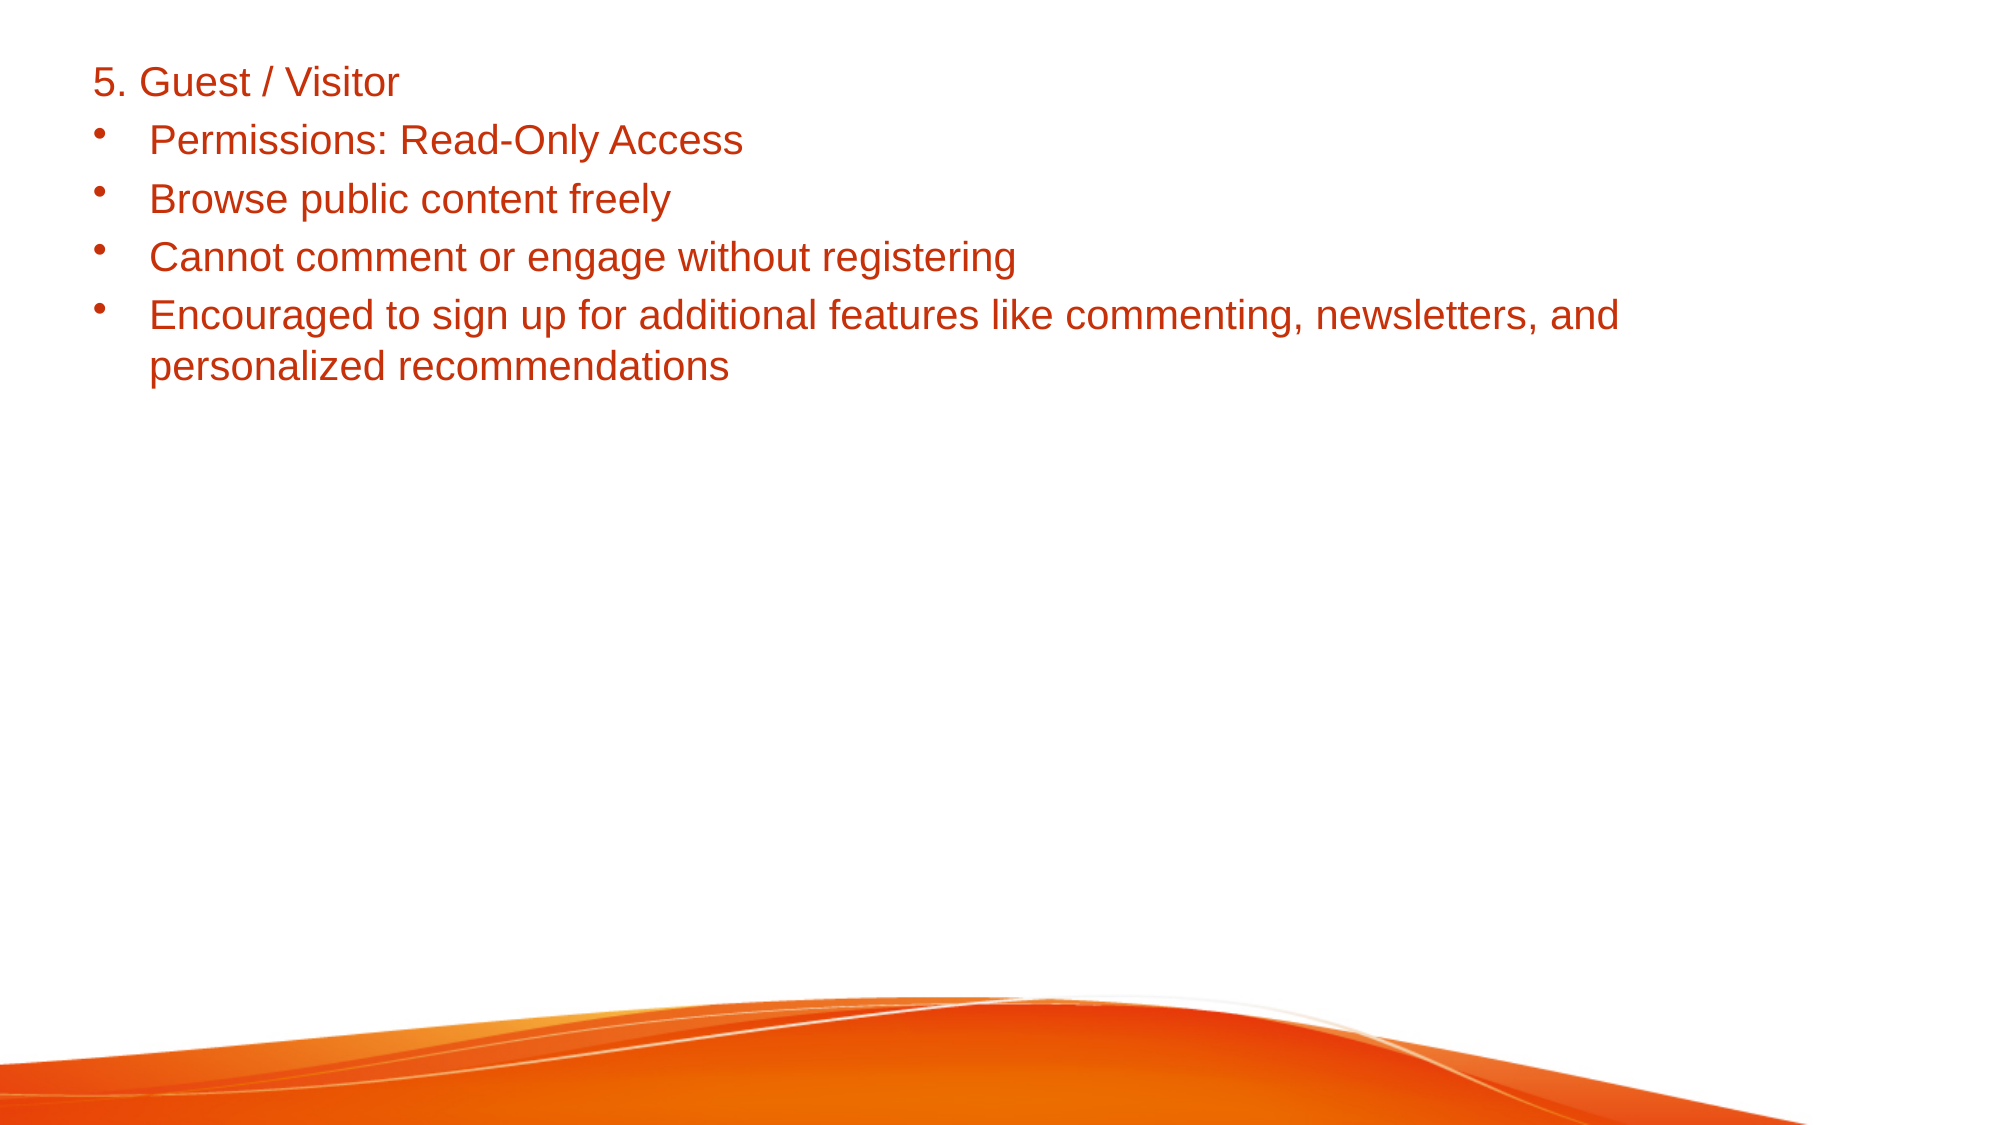

5. Guest / Visitor
Permissions: Read-Only Access
Browse public content freely
Cannot comment or engage without registering
Encouraged to sign up for additional features like commenting, newsletters, and personalized recommendations